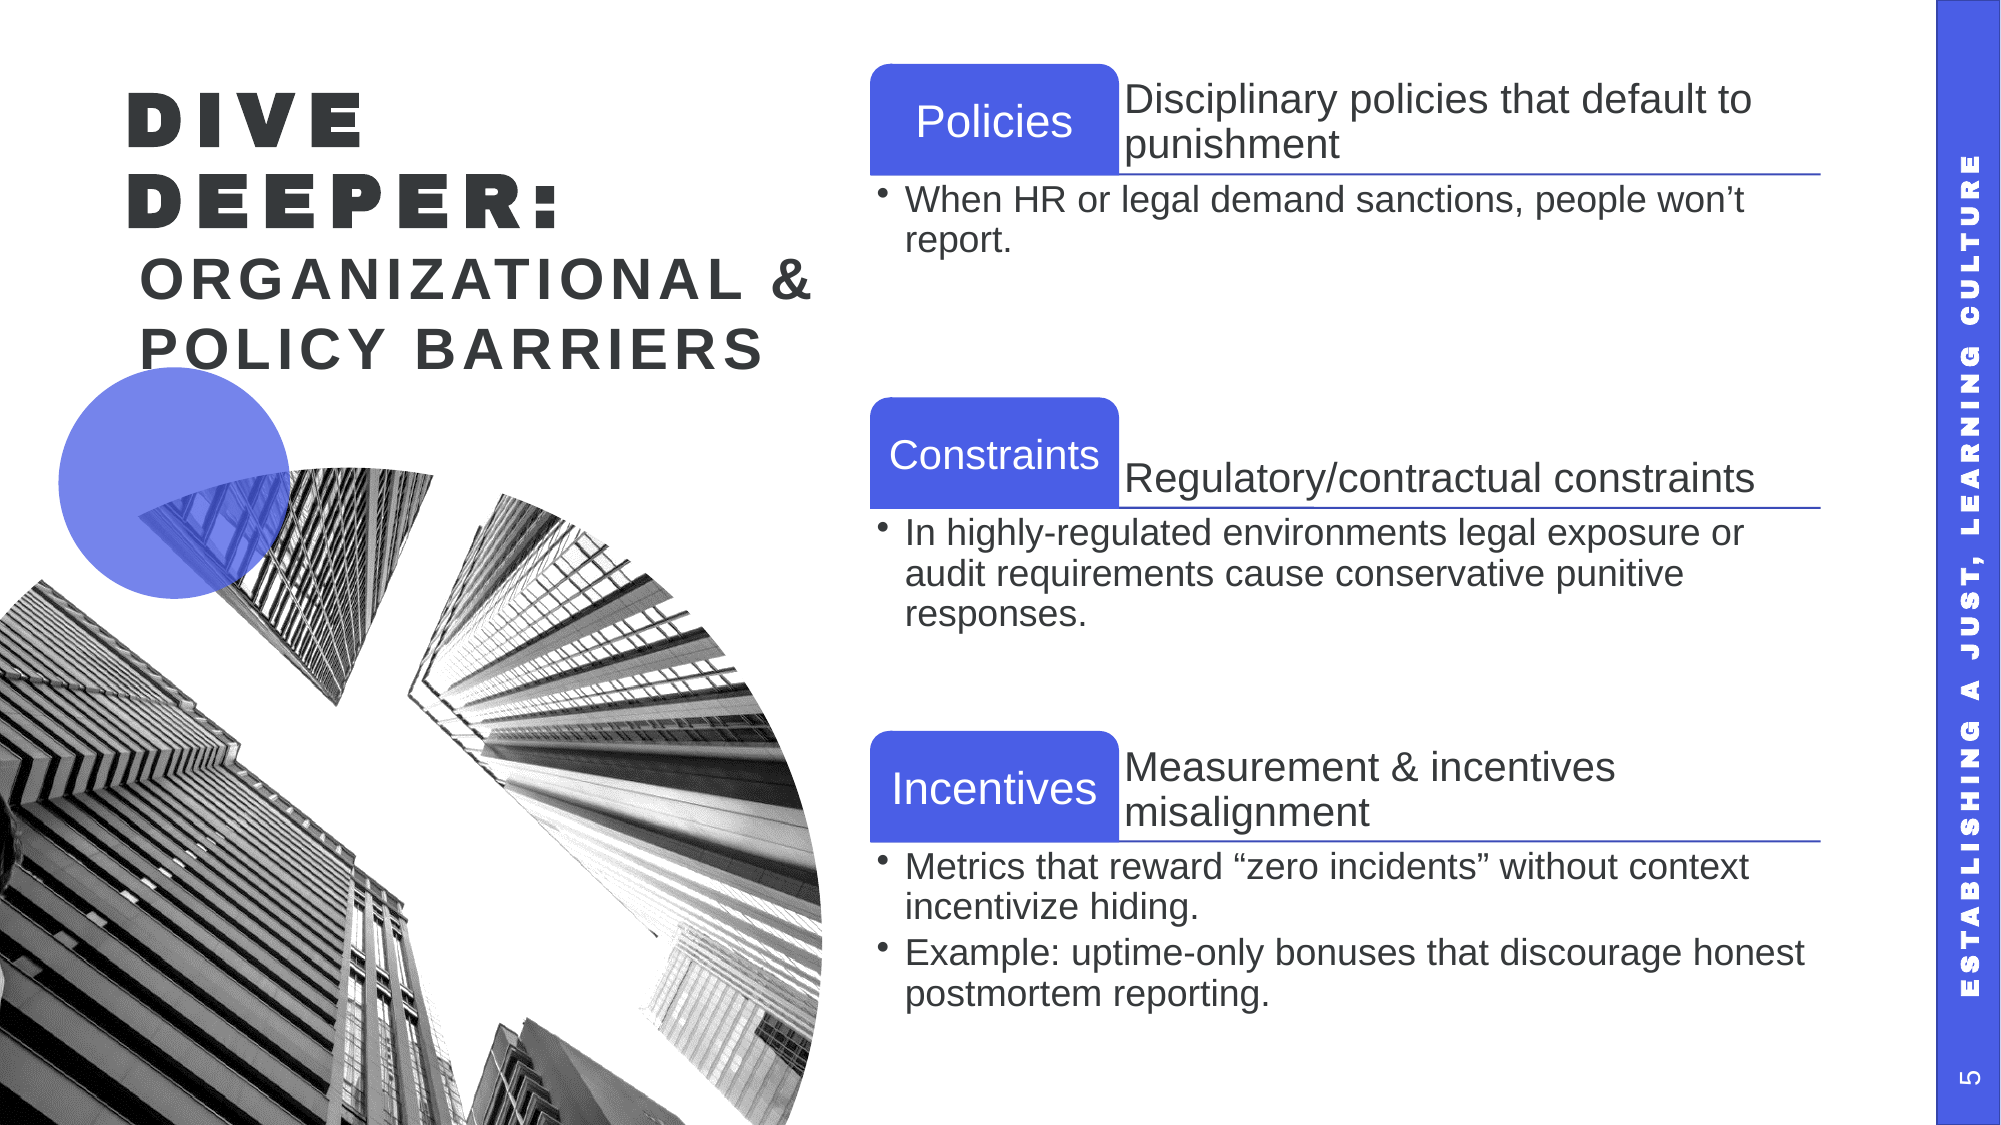

Disciplinary policies that default to punishment
Policies
When HR or legal demand sanctions, people won’t report.
Regulatory/contractual constraints
Constraints
In highly-regulated environments legal exposure or audit requirements cause conservative punitive responses.
Measurement & incentives misalignment
Incentives
Metrics that reward “zero incidents” without context incentivize hiding.
Example: uptime-only bonuses that discourage honest postmortem reporting.
# Dive deeper:
ORGANIZATIONAL & POLICY BARRIERS
Establishing a Just, Learning Culture
5